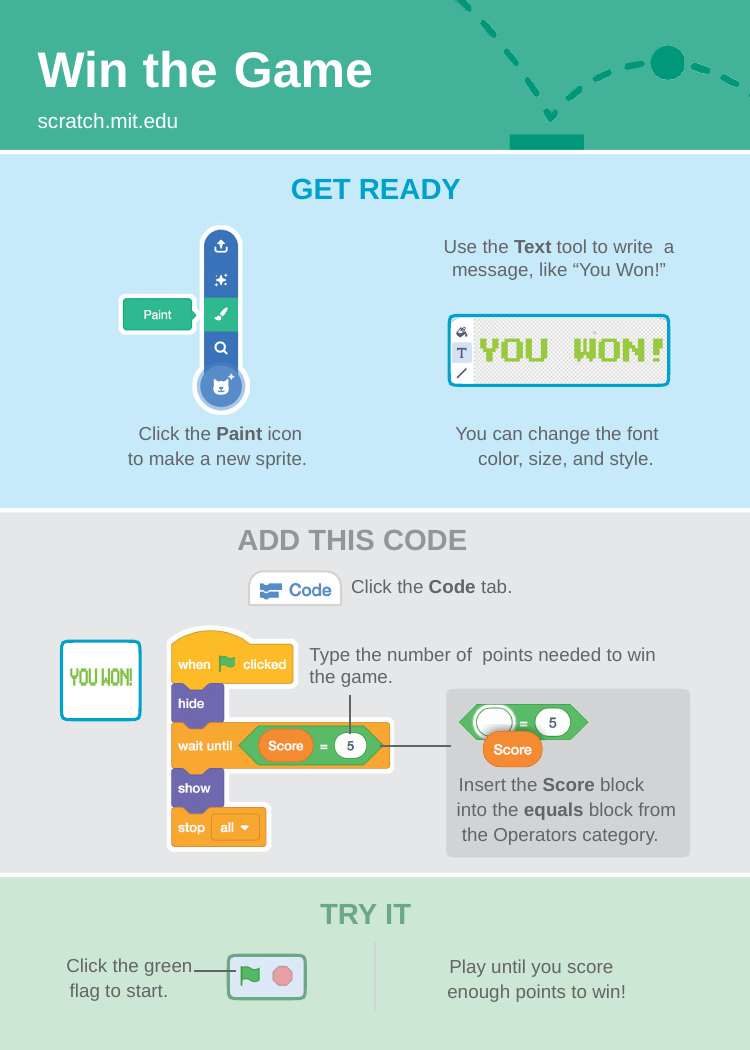

# Win the Game
scratch.mit.edu

GET READY

Use the Text tool to write  a message, like “You Won!”

Click the Paint icon  to make a new sprite.
You can change the font  color, size, and style.

ADD THIS CODE
Click the Code tab.

Type the number of  points needed to win the game.

Insert the Score block  into the equals block from  the Operators category.

TRY IT
Click the green  flag to start.
Play until you score  enough points to win!